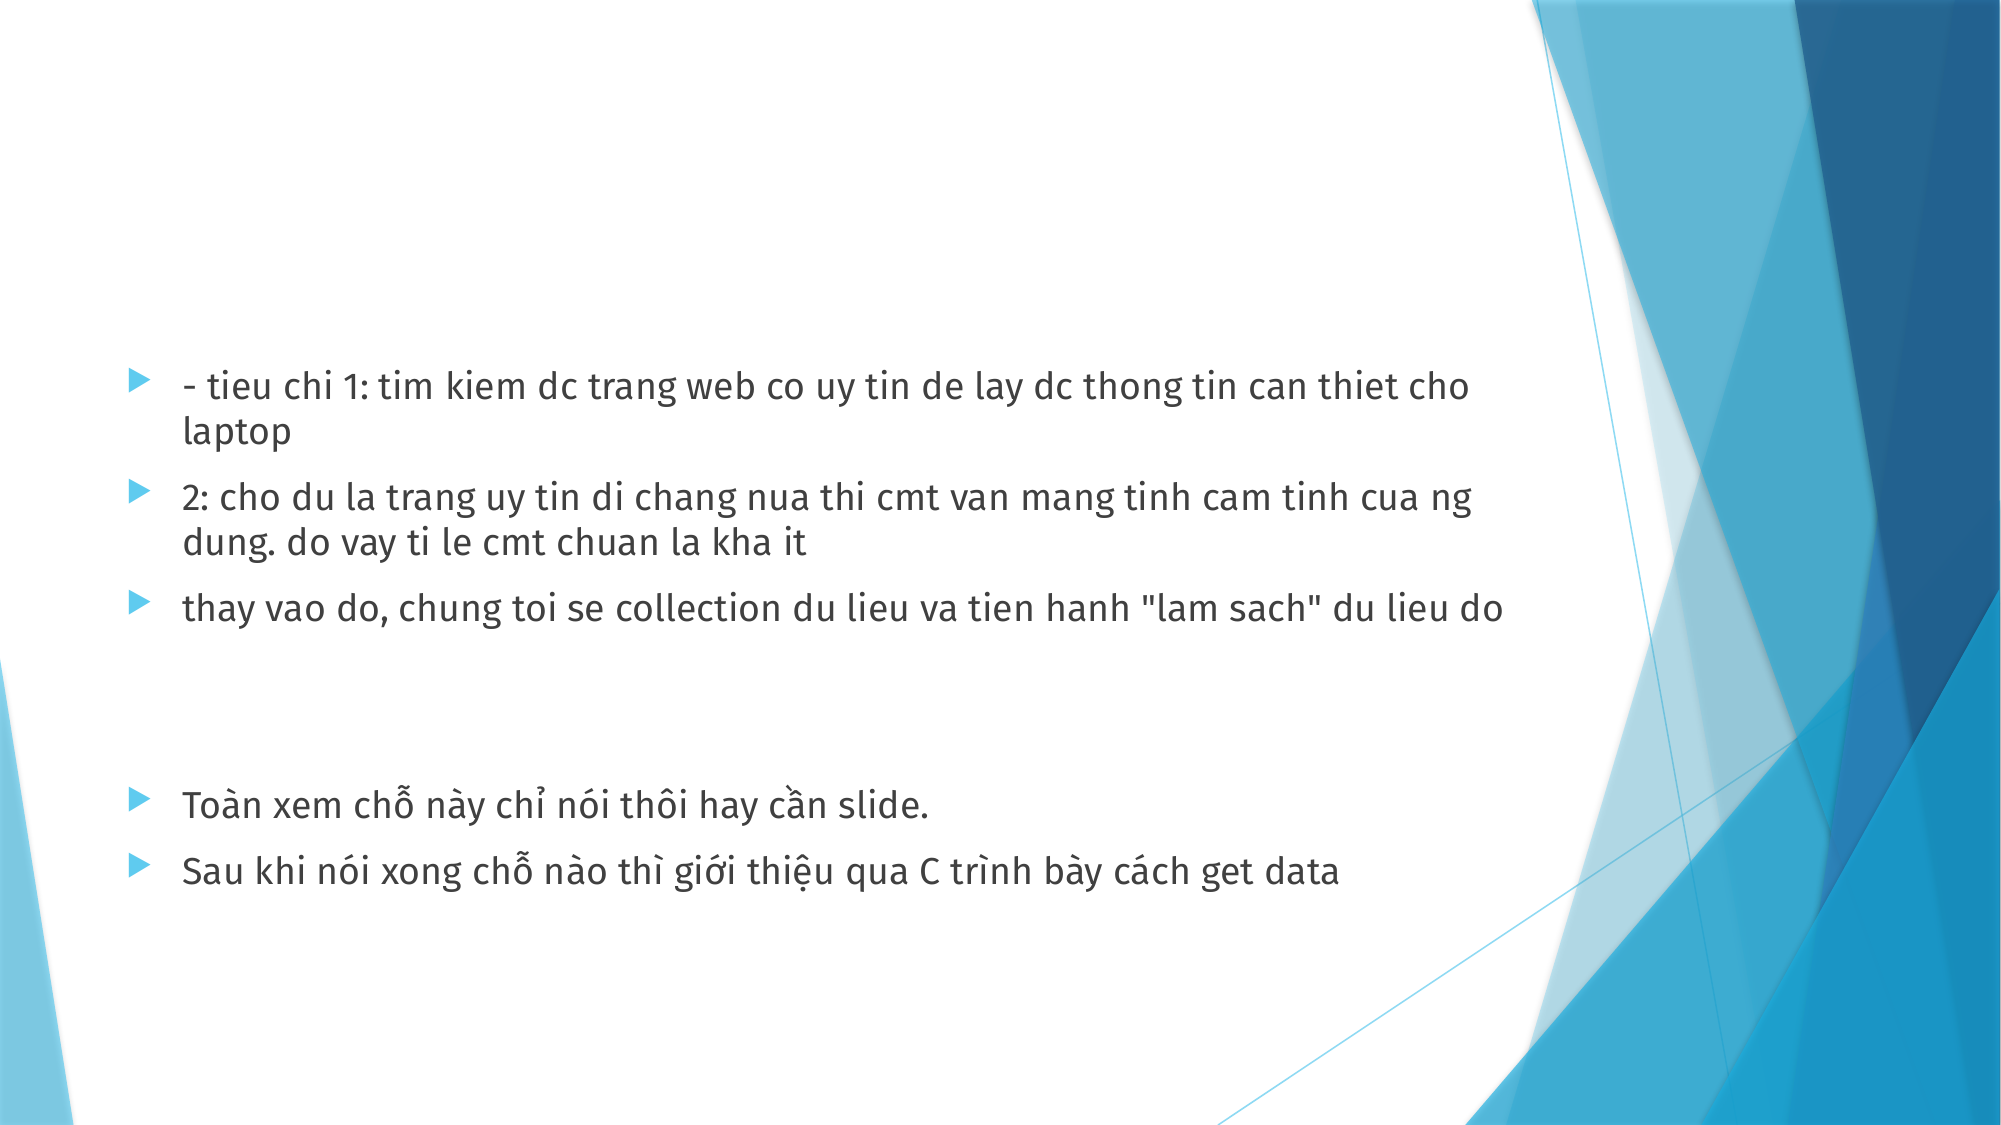

#
- tieu chi 1: tim kiem dc trang web co uy tin de lay dc thong tin can thiet cho laptop
2: cho du la trang uy tin di chang nua thi cmt van mang tinh cam tinh cua ng dung. do vay ti le cmt chuan la kha it
thay vao do, chung toi se collection du lieu va tien hanh "lam sach" du lieu do

Toàn xem chỗ này chỉ nói thôi hay cần slide.
Sau khi nói xong chỗ nào thì giới thiệu qua C trình bày cách get data